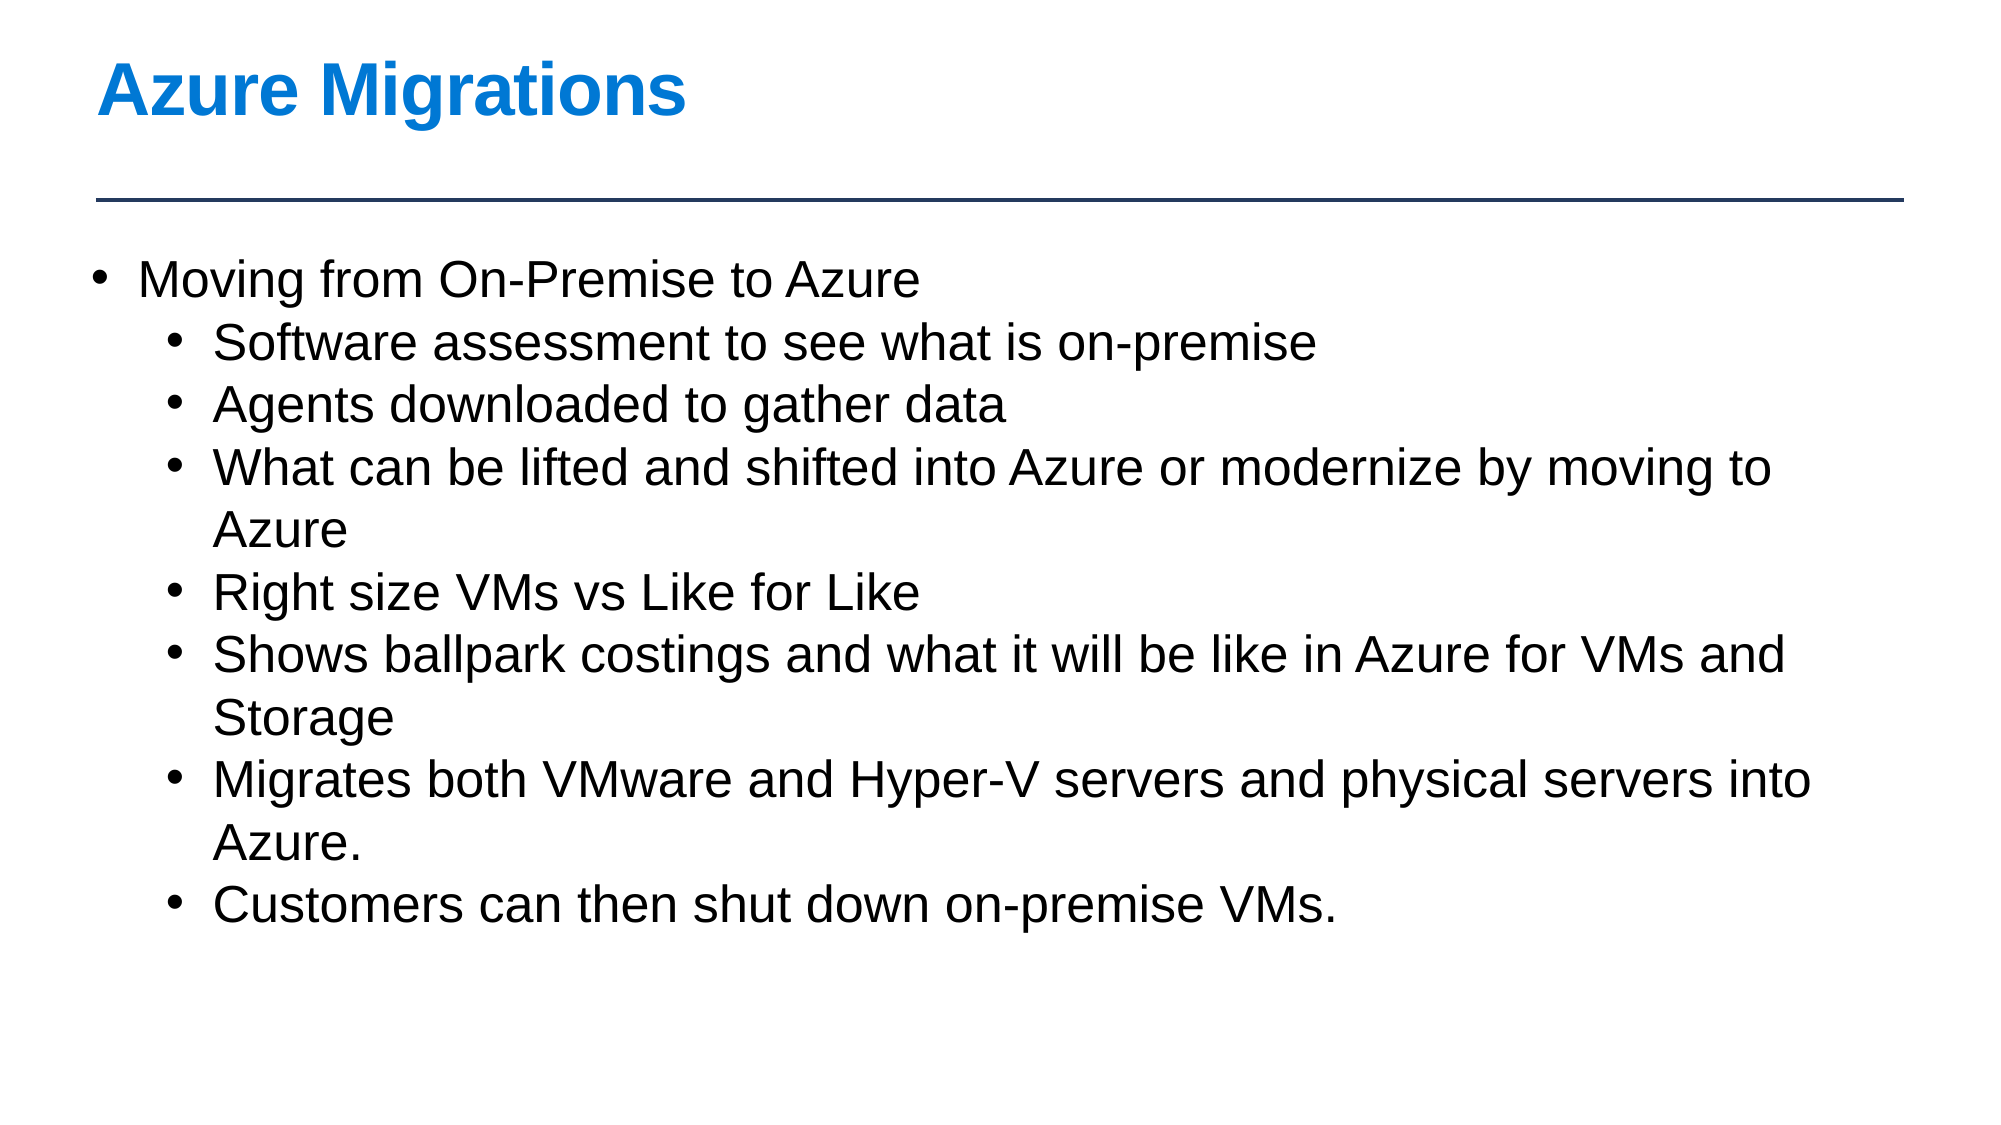

# Azure Migrations
Moving from On-Premise to Azure
Software assessment to see what is on-premise
Agents downloaded to gather data
What can be lifted and shifted into Azure or modernize by moving to Azure
Right size VMs vs Like for Like
Shows ballpark costings and what it will be like in Azure for VMs and Storage
Migrates both VMware and Hyper-V servers and physical servers into Azure.
Customers can then shut down on-premise VMs.